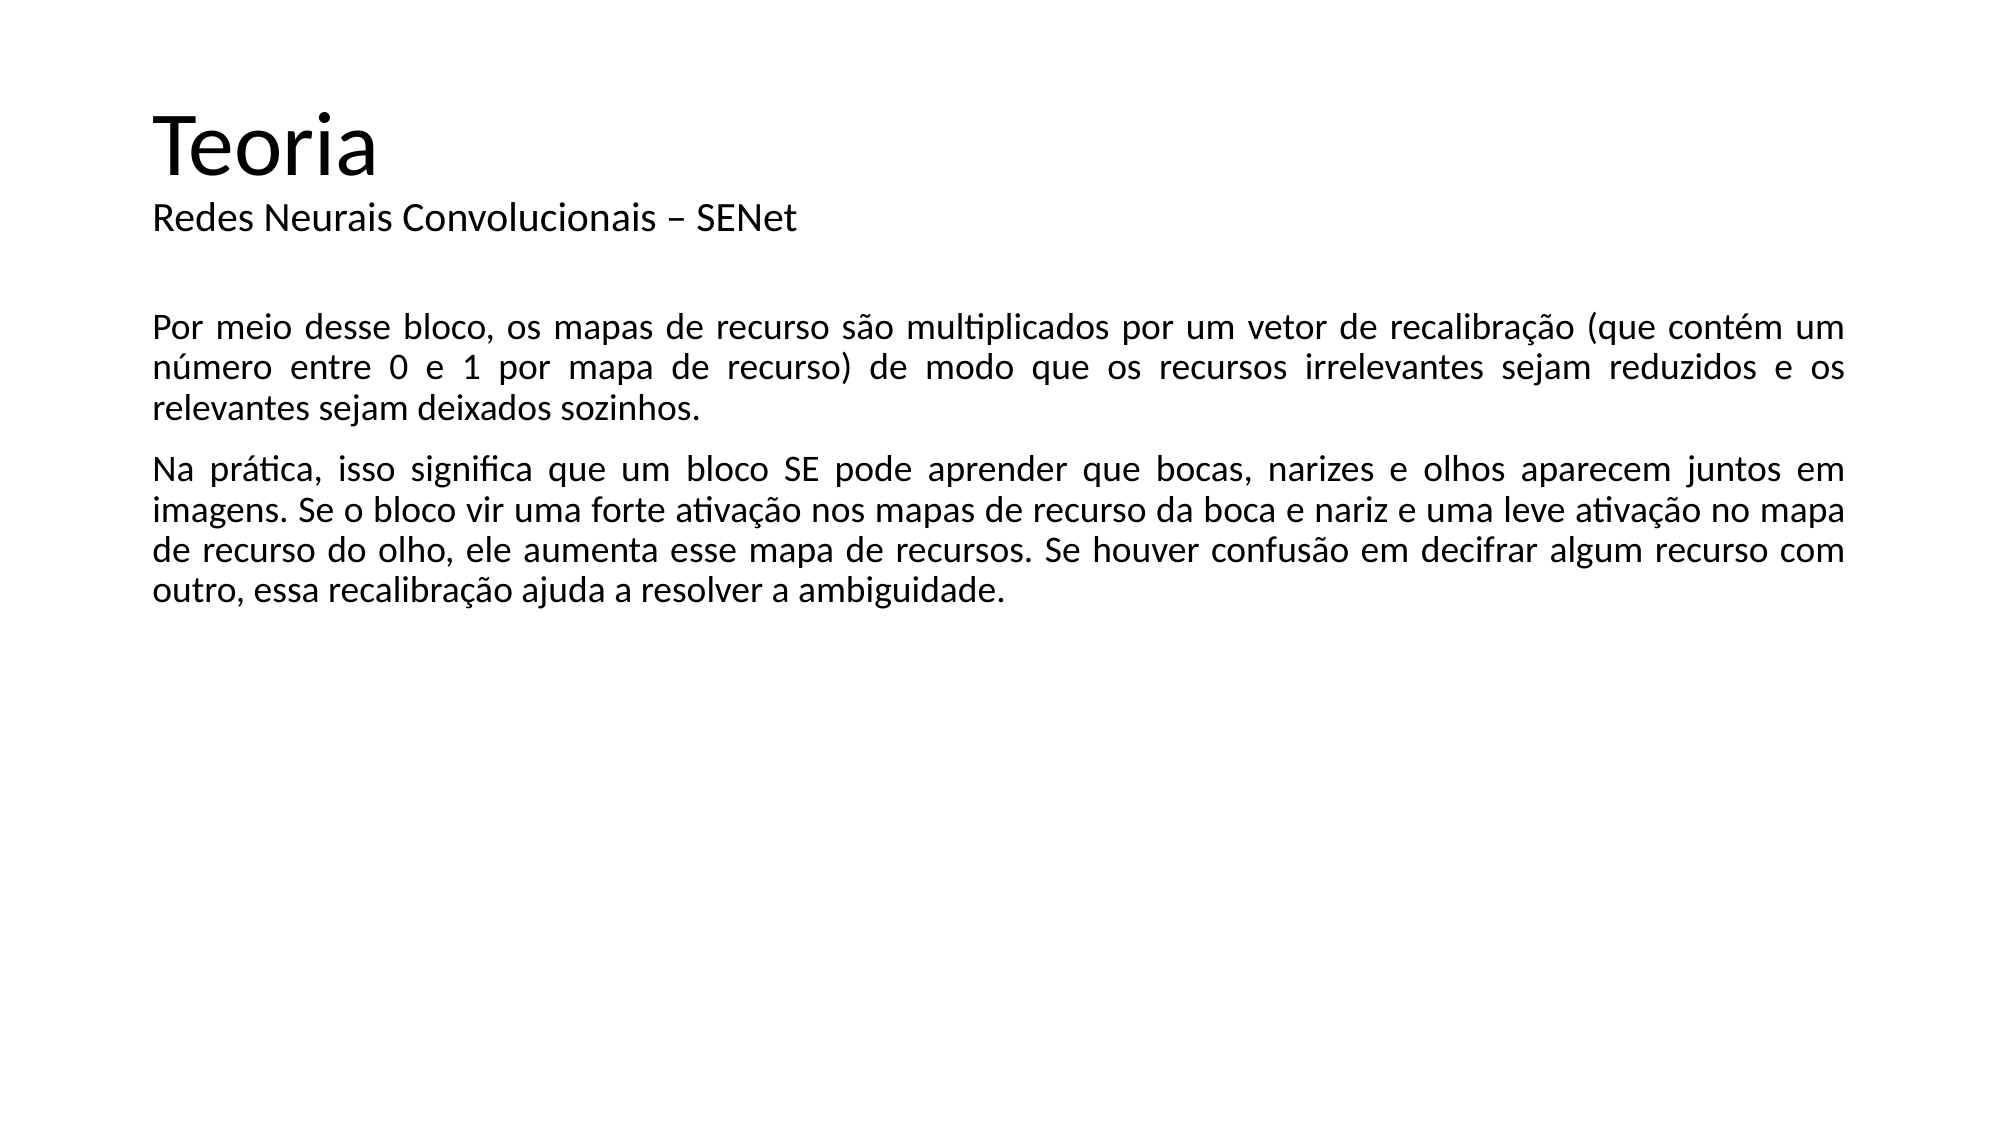

# Teoria Redes Neurais Convolucionais – SENet
Por meio desse bloco, os mapas de recurso são multiplicados por um vetor de recalibração (que contém um número entre 0 e 1 por mapa de recurso) de modo que os recursos irrelevantes sejam reduzidos e os relevantes sejam deixados sozinhos.
Na prática, isso significa que um bloco SE pode aprender que bocas, narizes e olhos aparecem juntos em imagens. Se o bloco vir uma forte ativação nos mapas de recurso da boca e nariz e uma leve ativação no mapa de recurso do olho, ele aumenta esse mapa de recursos. Se houver confusão em decifrar algum recurso com outro, essa recalibração ajuda a resolver a ambiguidade.